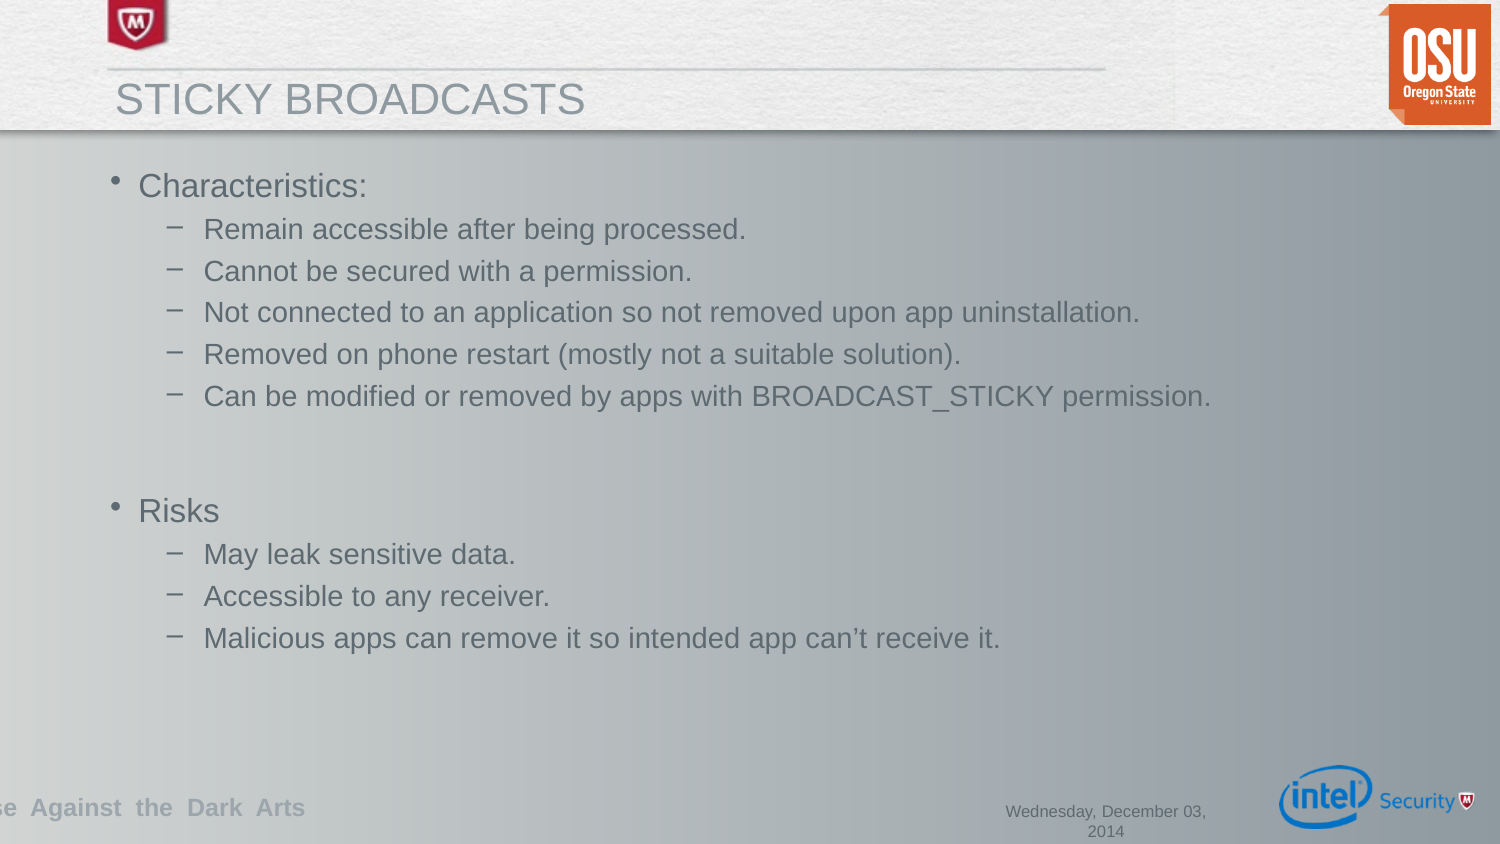

# Sticky broadcasts
Characteristics:
Remain accessible after being processed.
Cannot be secured with a permission.
Not connected to an application so not removed upon app uninstallation.
Removed on phone restart (mostly not a suitable solution).
Can be modified or removed by apps with BROADCAST_STICKY permission.

Risks
May leak sensitive data.
Accessible to any receiver.
Malicious apps can remove it so intended app can’t receive it.

Wednesday, December 03, 2014